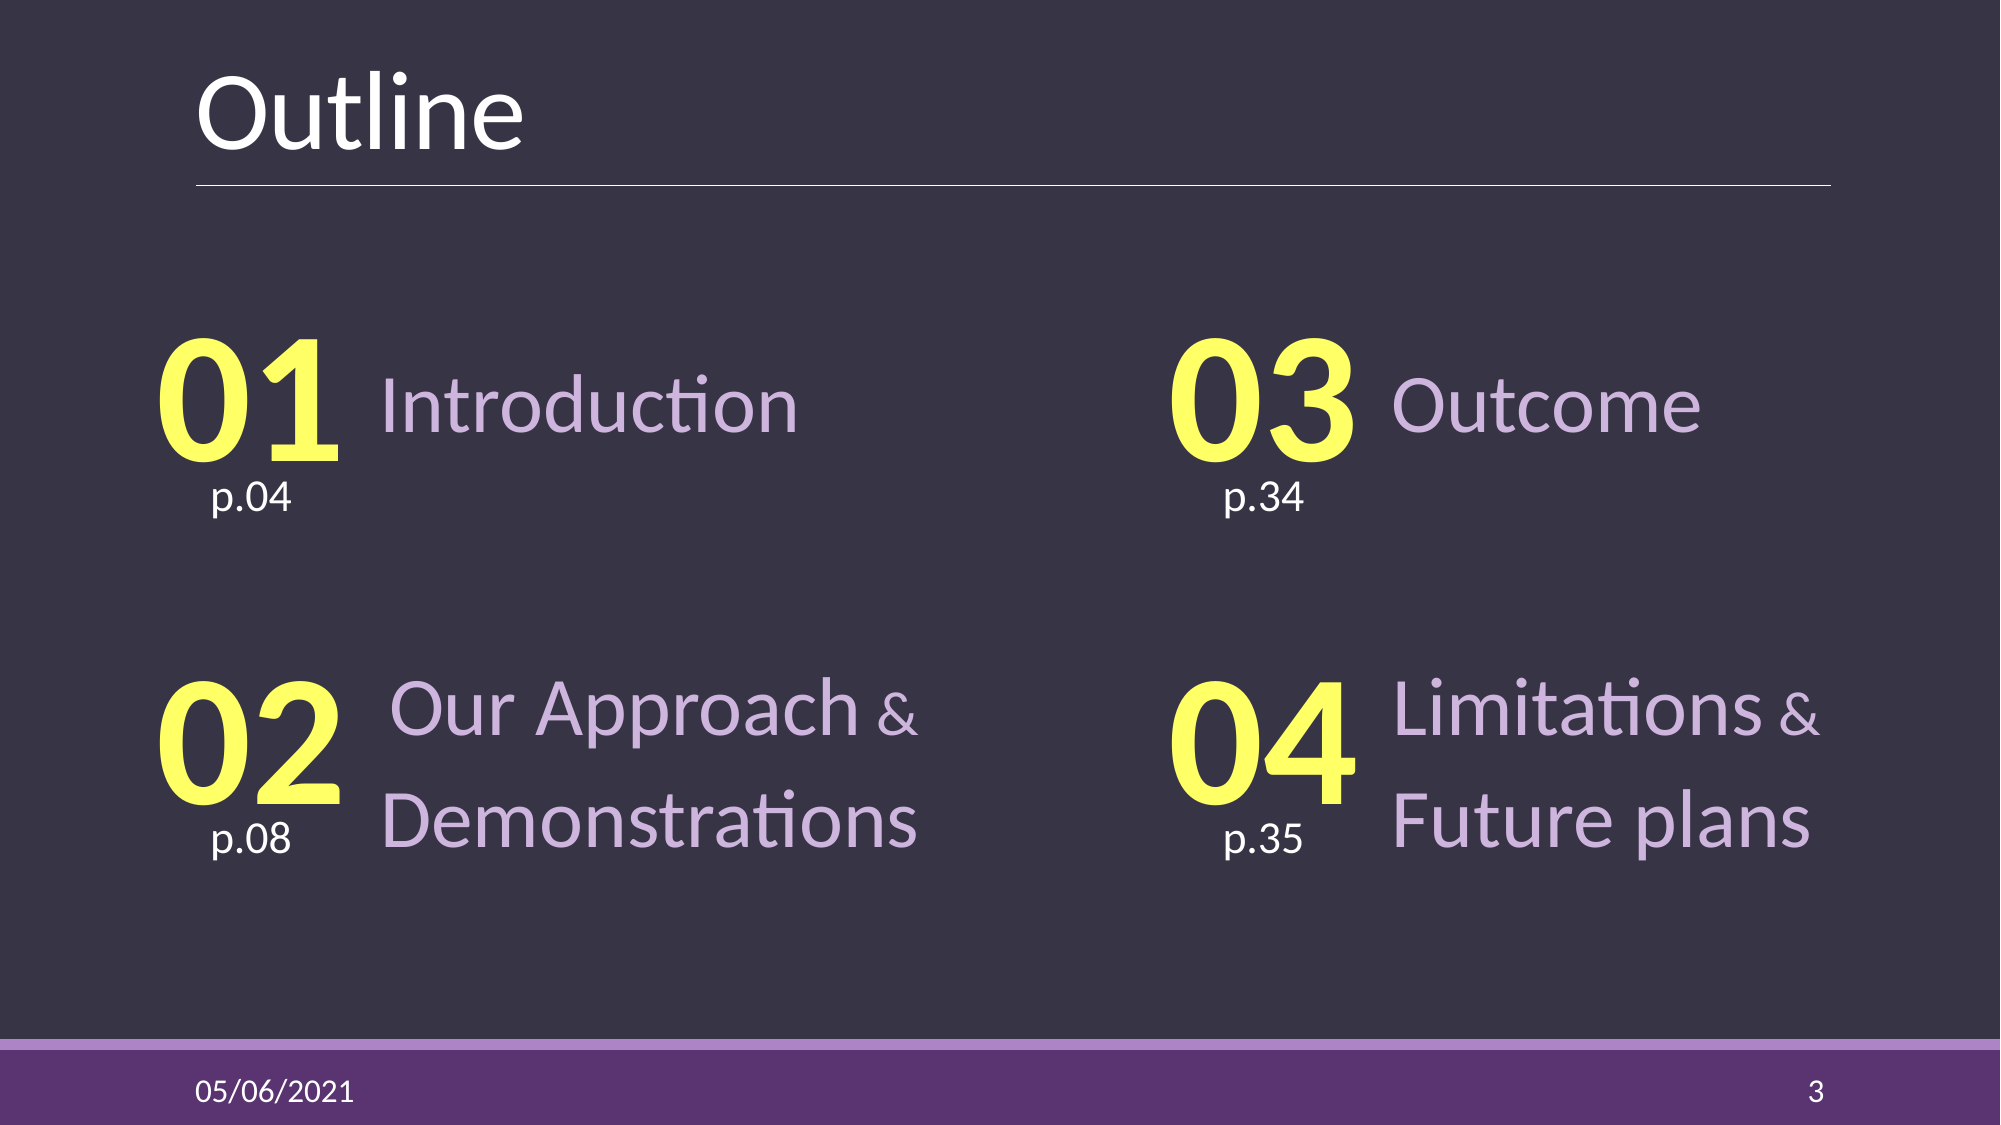

# Outline
01
Introduction
03
Outcome
p.34
p.04
02
Our Approach &
Demonstrations
04
Limitations &
Future plans
p.35
p.08
05/06/2021
3